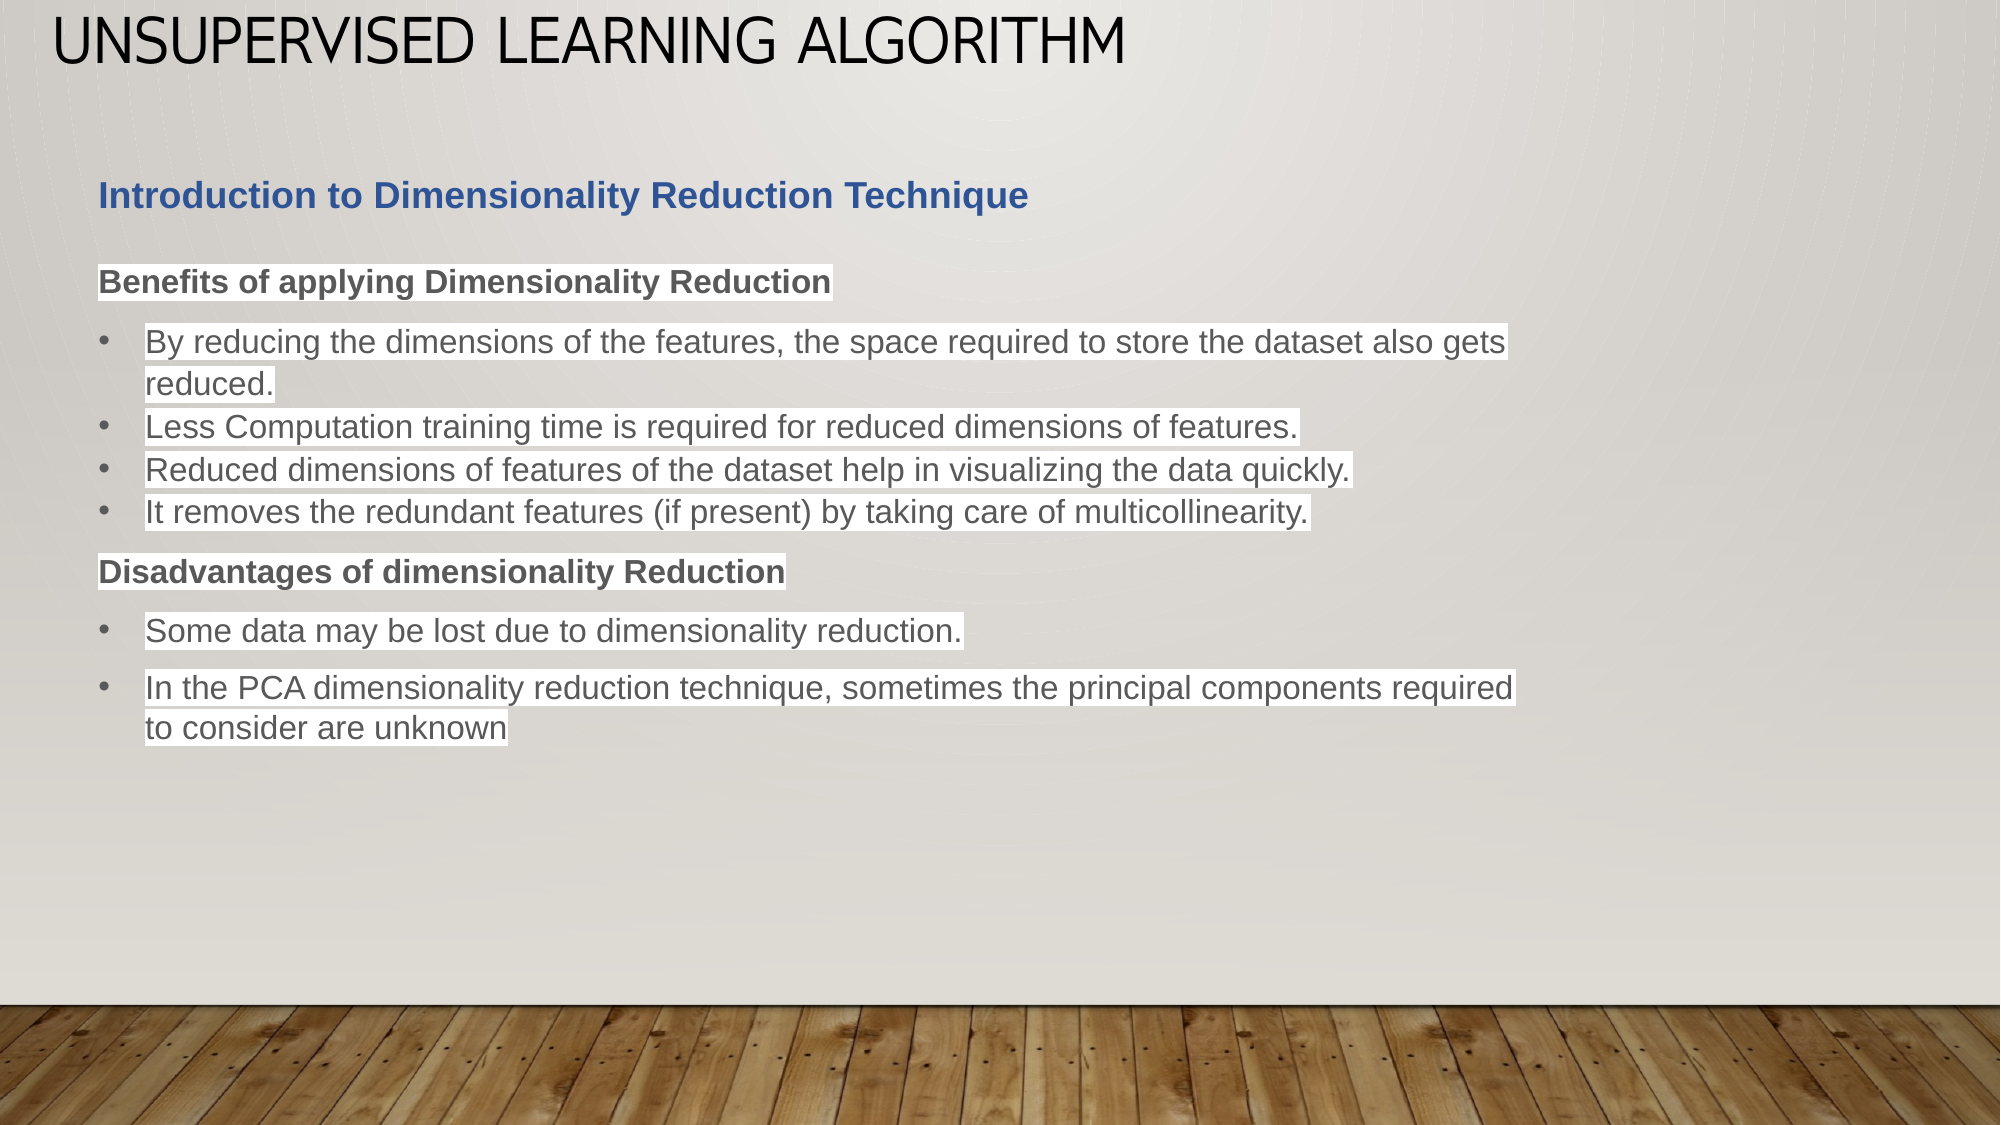

# Unsupervised Learning Algorithm
Introduction to Dimensionality Reduction Technique
Benefits of applying Dimensionality Reduction
By reducing the dimensions of the features, the space required to store the dataset also gets reduced.
Less Computation training time is required for reduced dimensions of features.
Reduced dimensions of features of the dataset help in visualizing the data quickly.
It removes the redundant features (if present) by taking care of multicollinearity.
Disadvantages of dimensionality Reduction
Some data may be lost due to dimensionality reduction.
In the PCA dimensionality reduction technique, sometimes the principal components required to consider are unknown